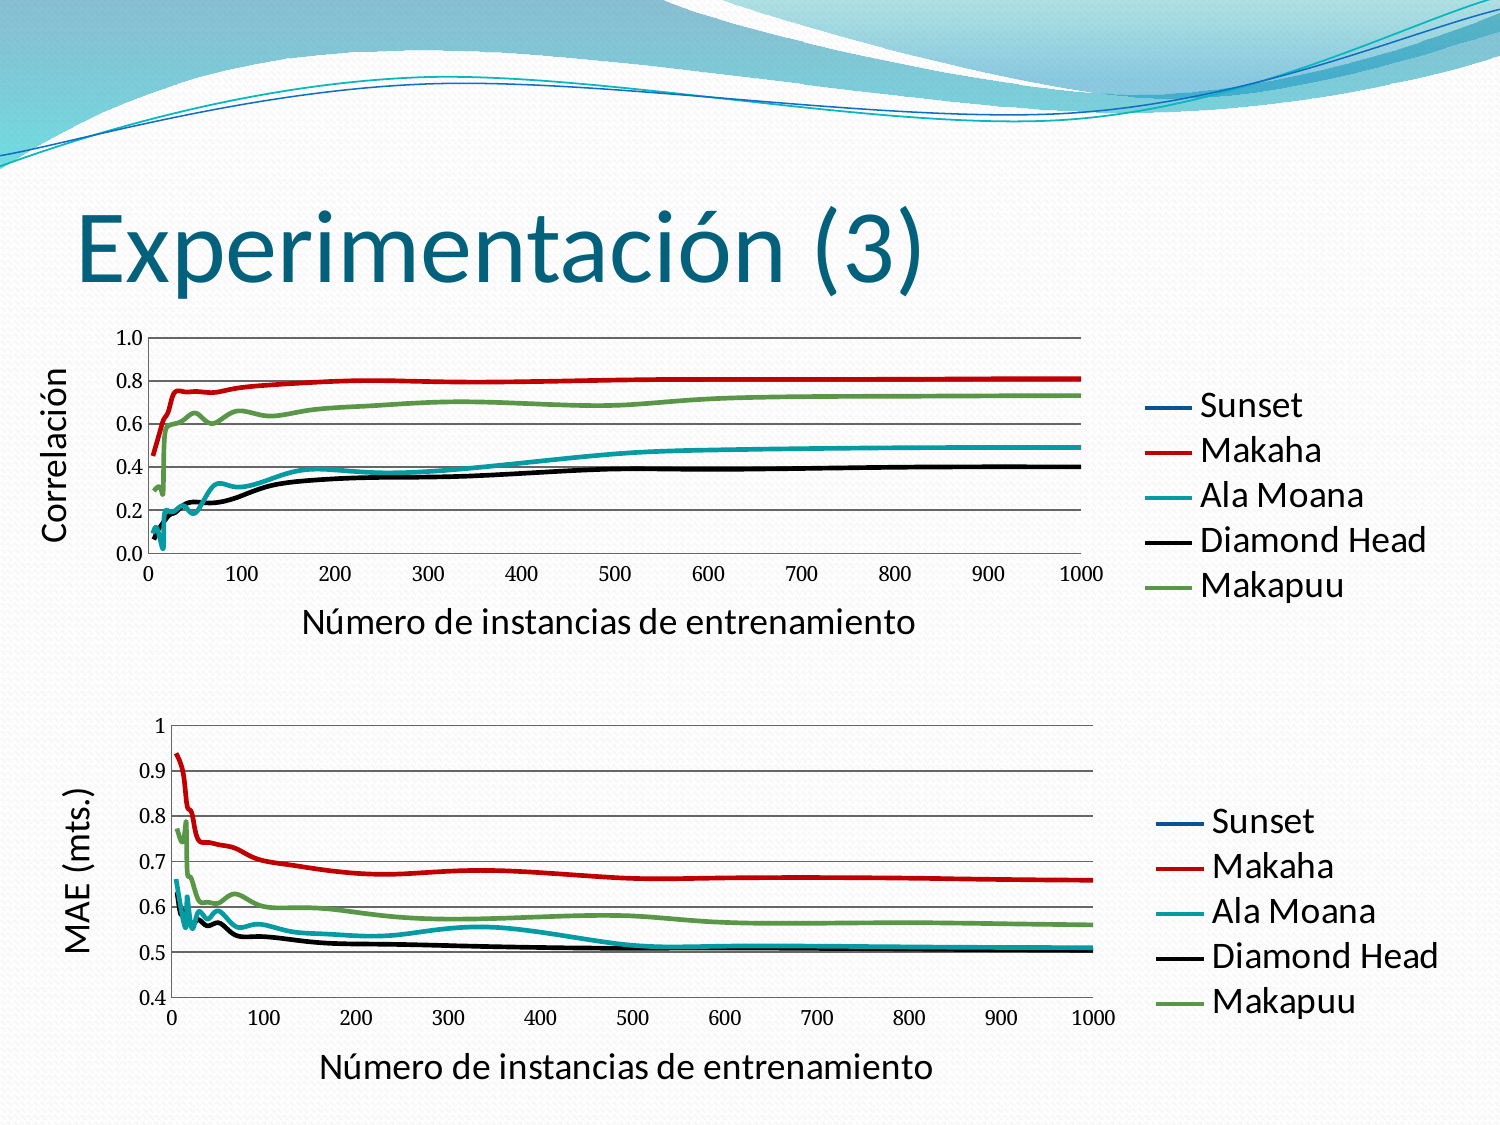

# Experimentación (3)

### Chart

| Category |  |  |  |  |  |
|---|---|---|---|---|---|

### Chart

| Category |  |  |  |  |  |
|---|---|---|---|---|---|